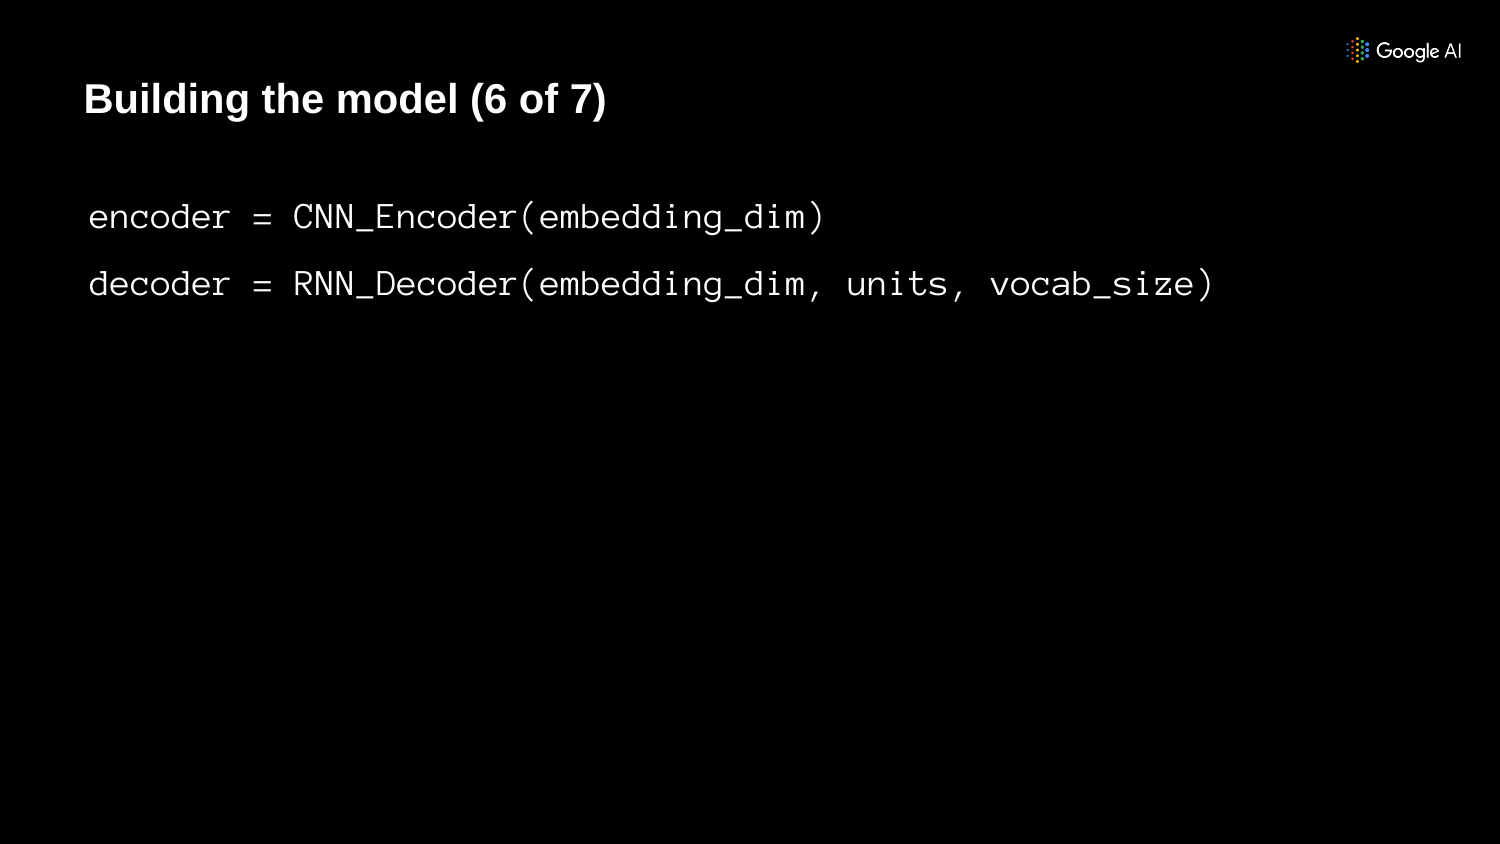

# Building the model (6 of 7)
encoder = CNN_Encoder(embedding_dim)
decoder = RNN_Decoder(embedding_dim, units, vocab_size)